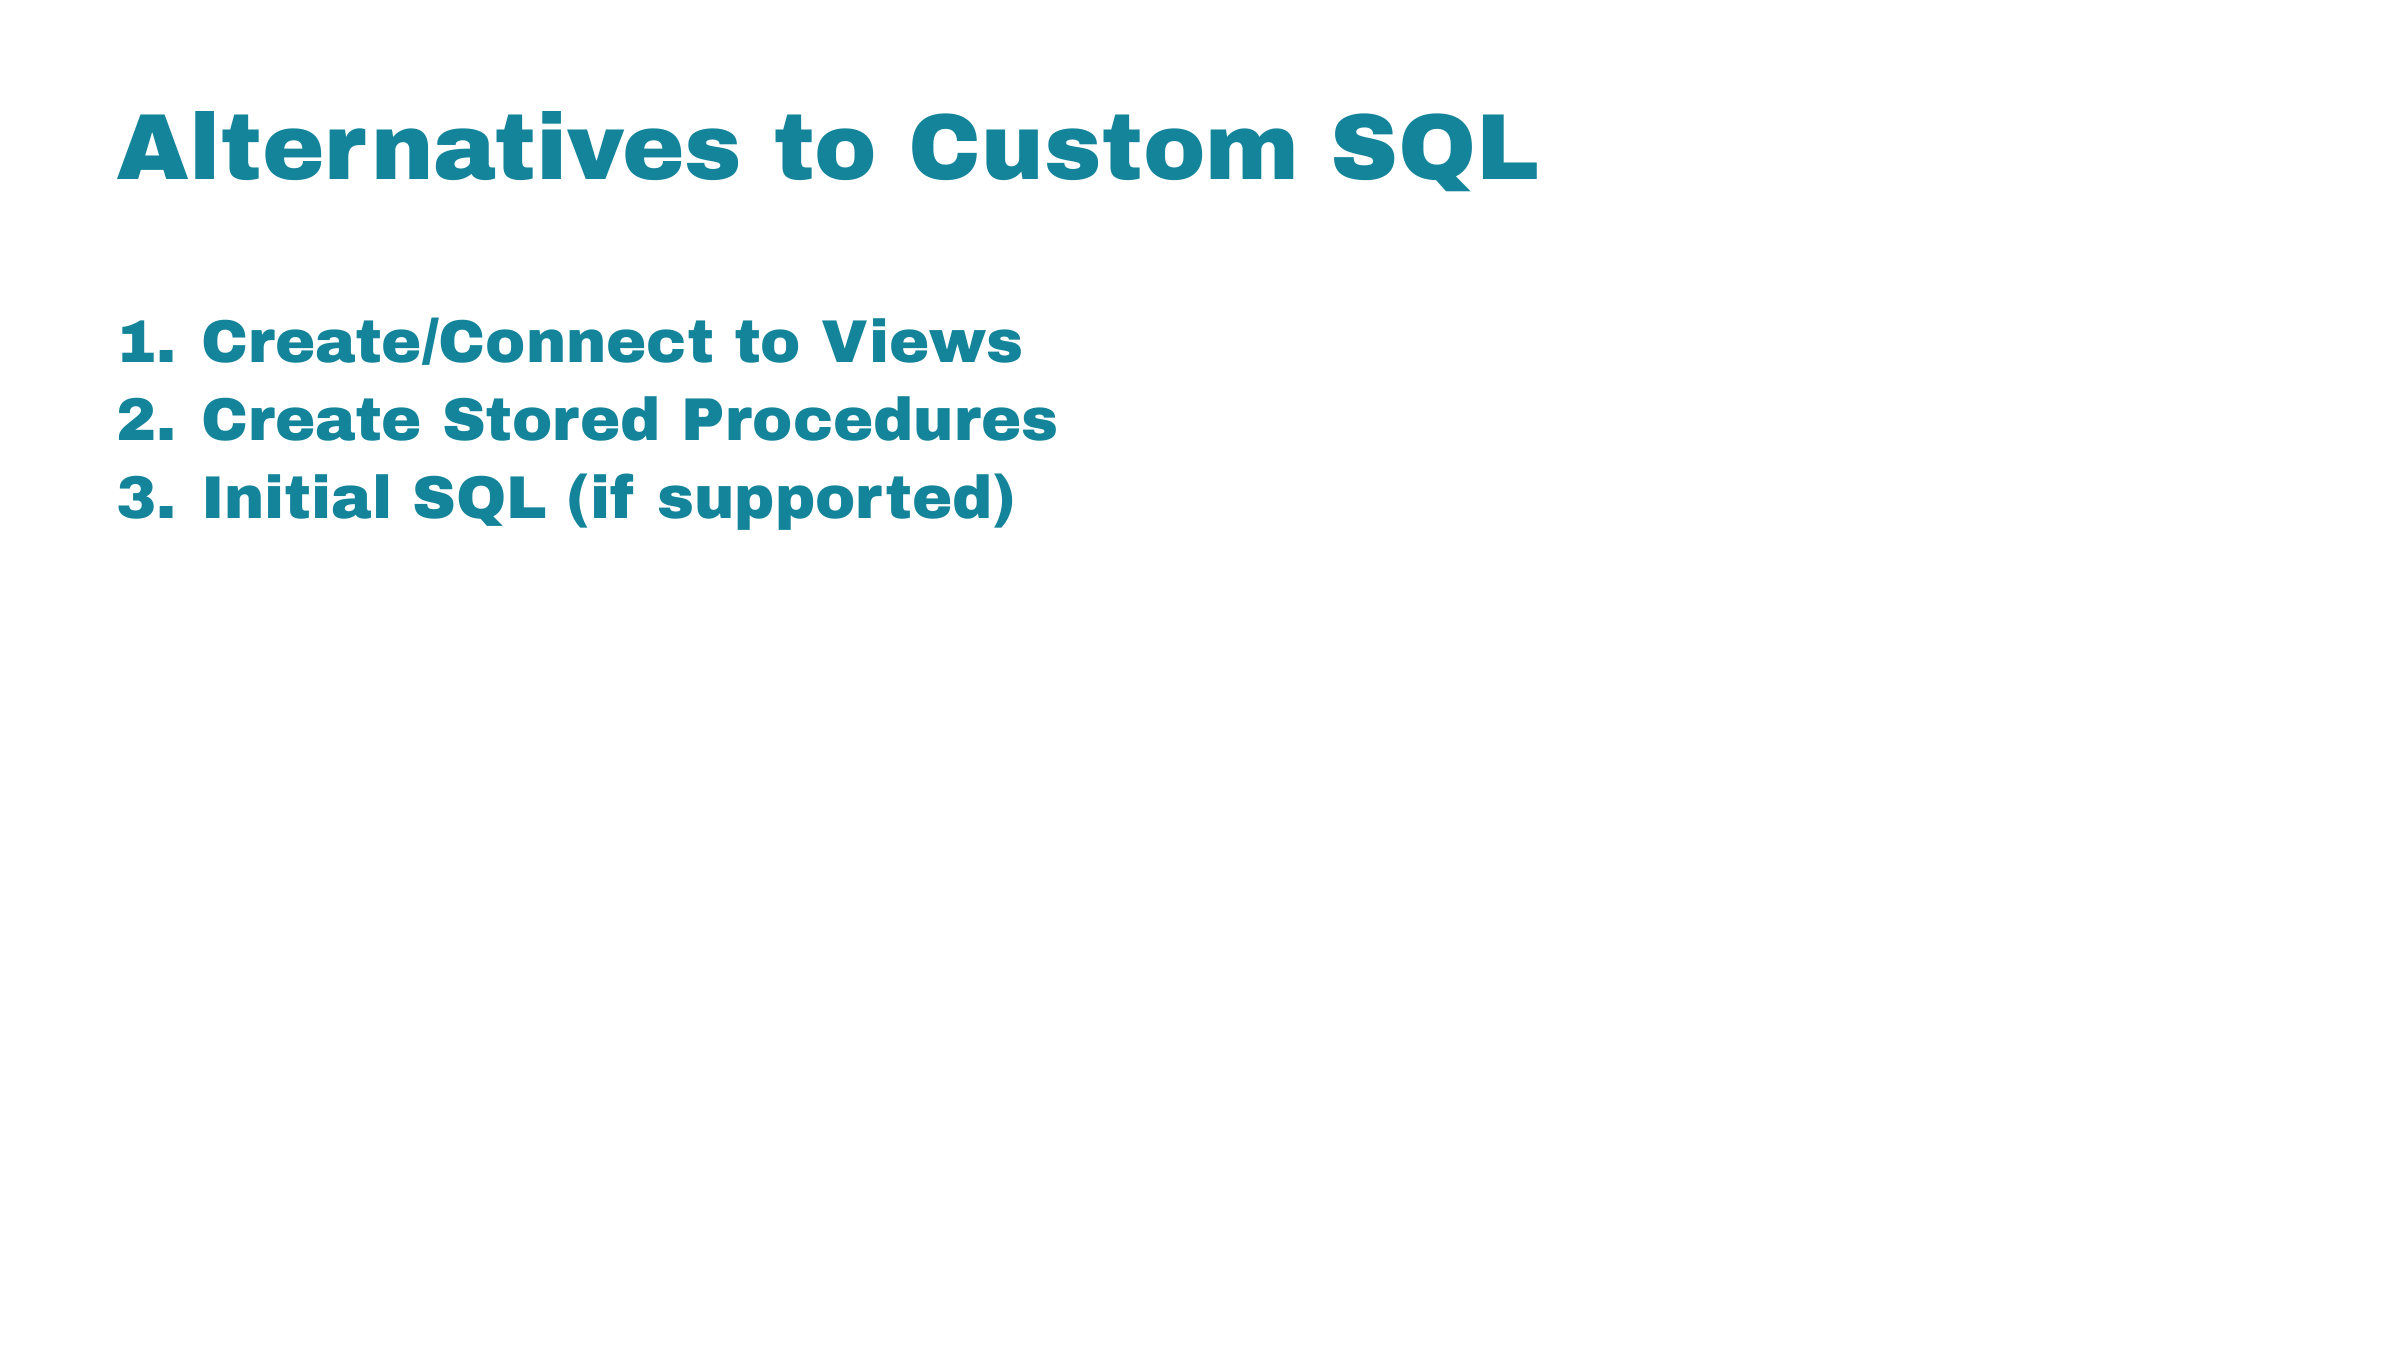

Alternatives to Custom SQL
Create/Connect to Views
Create Stored Procedures
Initial SQL (if supported)